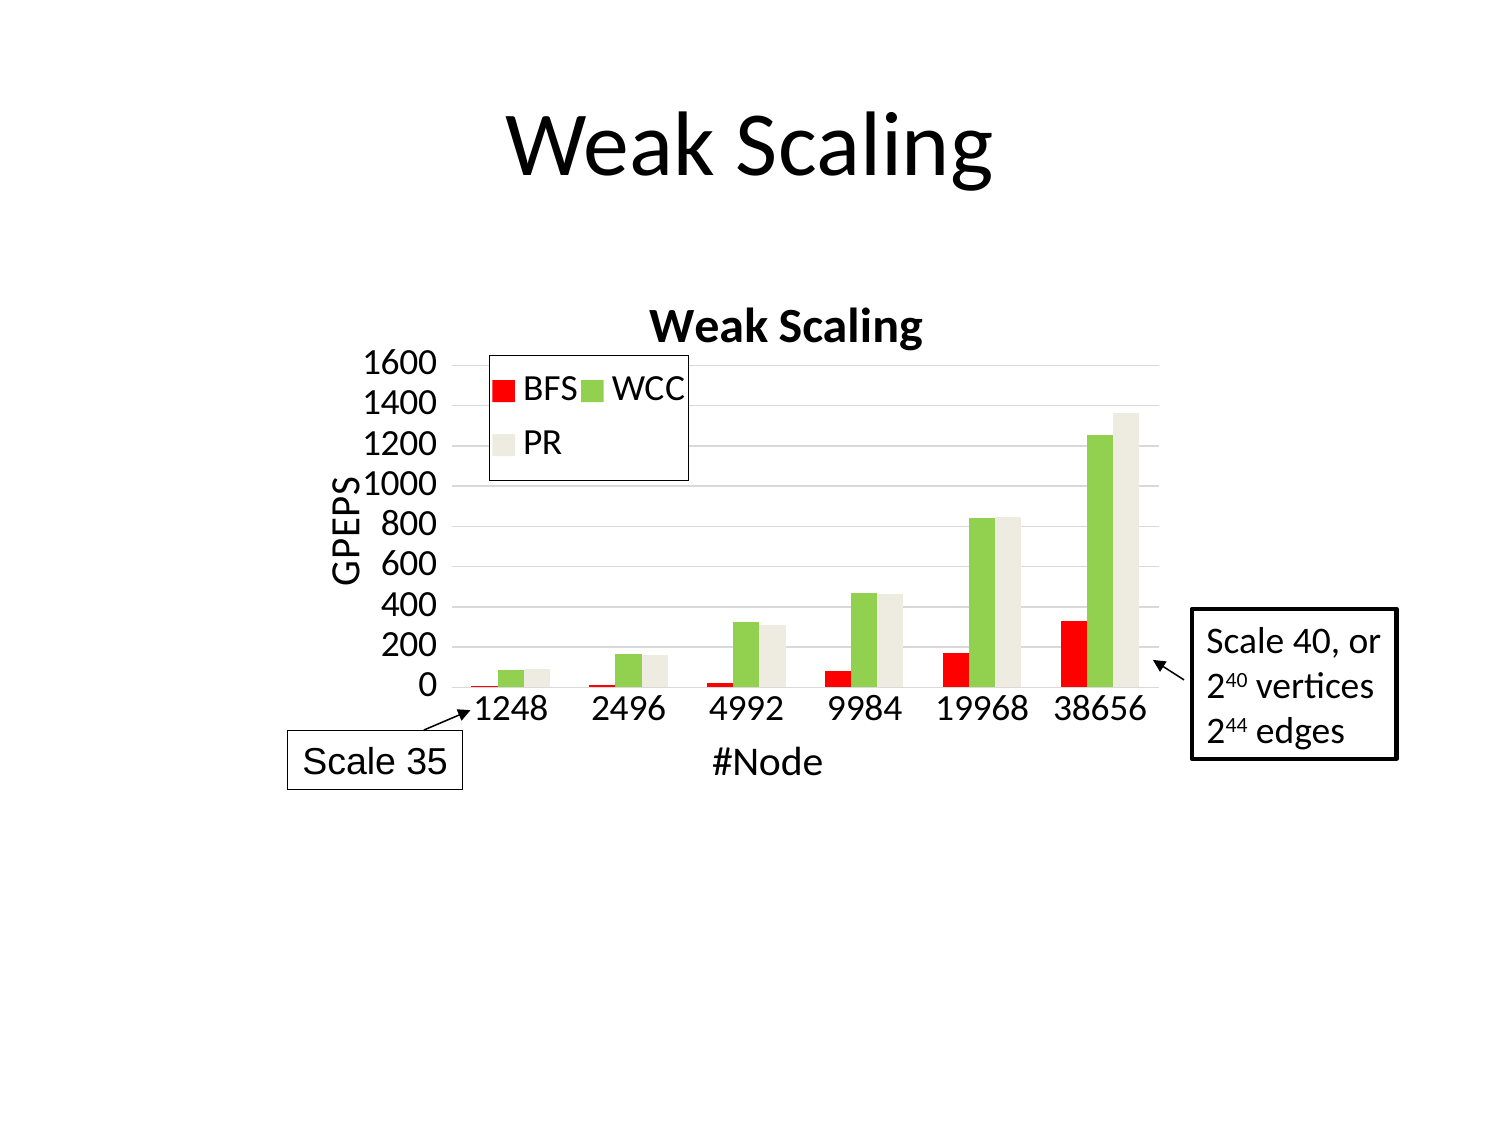

# Weak Scaling

### Chart: Weak Scaling

| Category | BFS | WCC | PR |
|---|---|---|---|
| 1248 | 7.693999999999996 | 85.252 | 90.648 |
| 2496 | 8.768 | 164.597 | 161.814 |
| 4992 | 20.1974999999999 | 325.7269999999996 | 308.5869999999996 |
| 9984 | 82.209 | 469.752 | 461.8570000000001 |
| 19968 | 169.216 | 839.3529999999992 | 845.26 |
| 38656 | 331.1385 | 1255.469 | 1362.263 |
Scale 40, or
240 vertices
244 edges
Scale 35